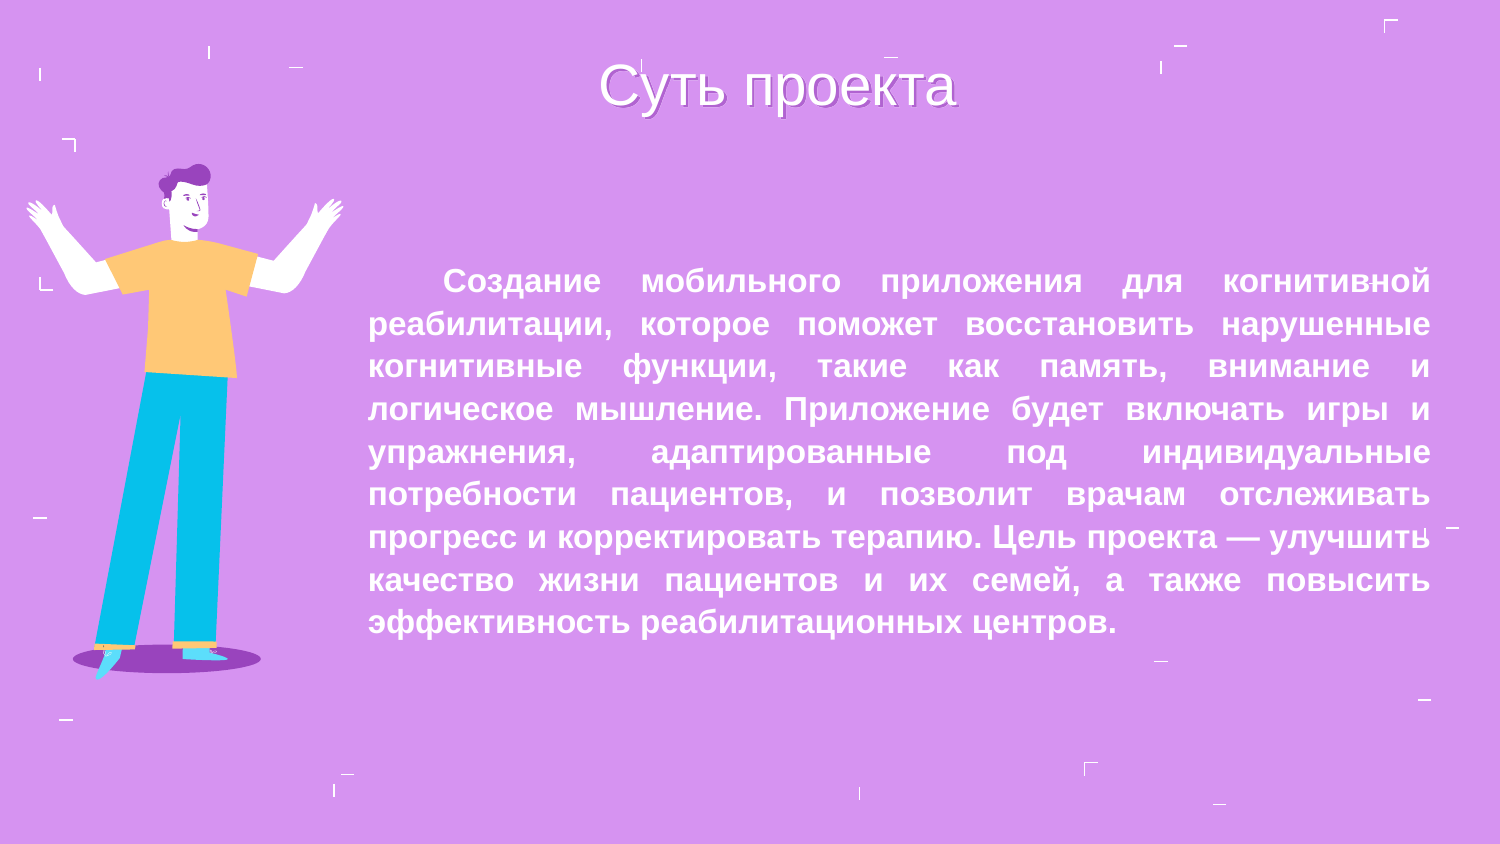

# Суть проекта
	Создание мобильного приложения для когнитивной реабилитации, которое поможет восстановить нарушенные когнитивные функции, такие как память, внимание и логическое мышление. Приложение будет включать игры и упражнения, адаптированные под индивидуальные потребности пациентов, и позволит врачам отслеживать прогресс и корректировать терапию. Цель проекта — улучшить качество жизни пациентов и их семей, а также повысить эффективность реабилитационных центров.